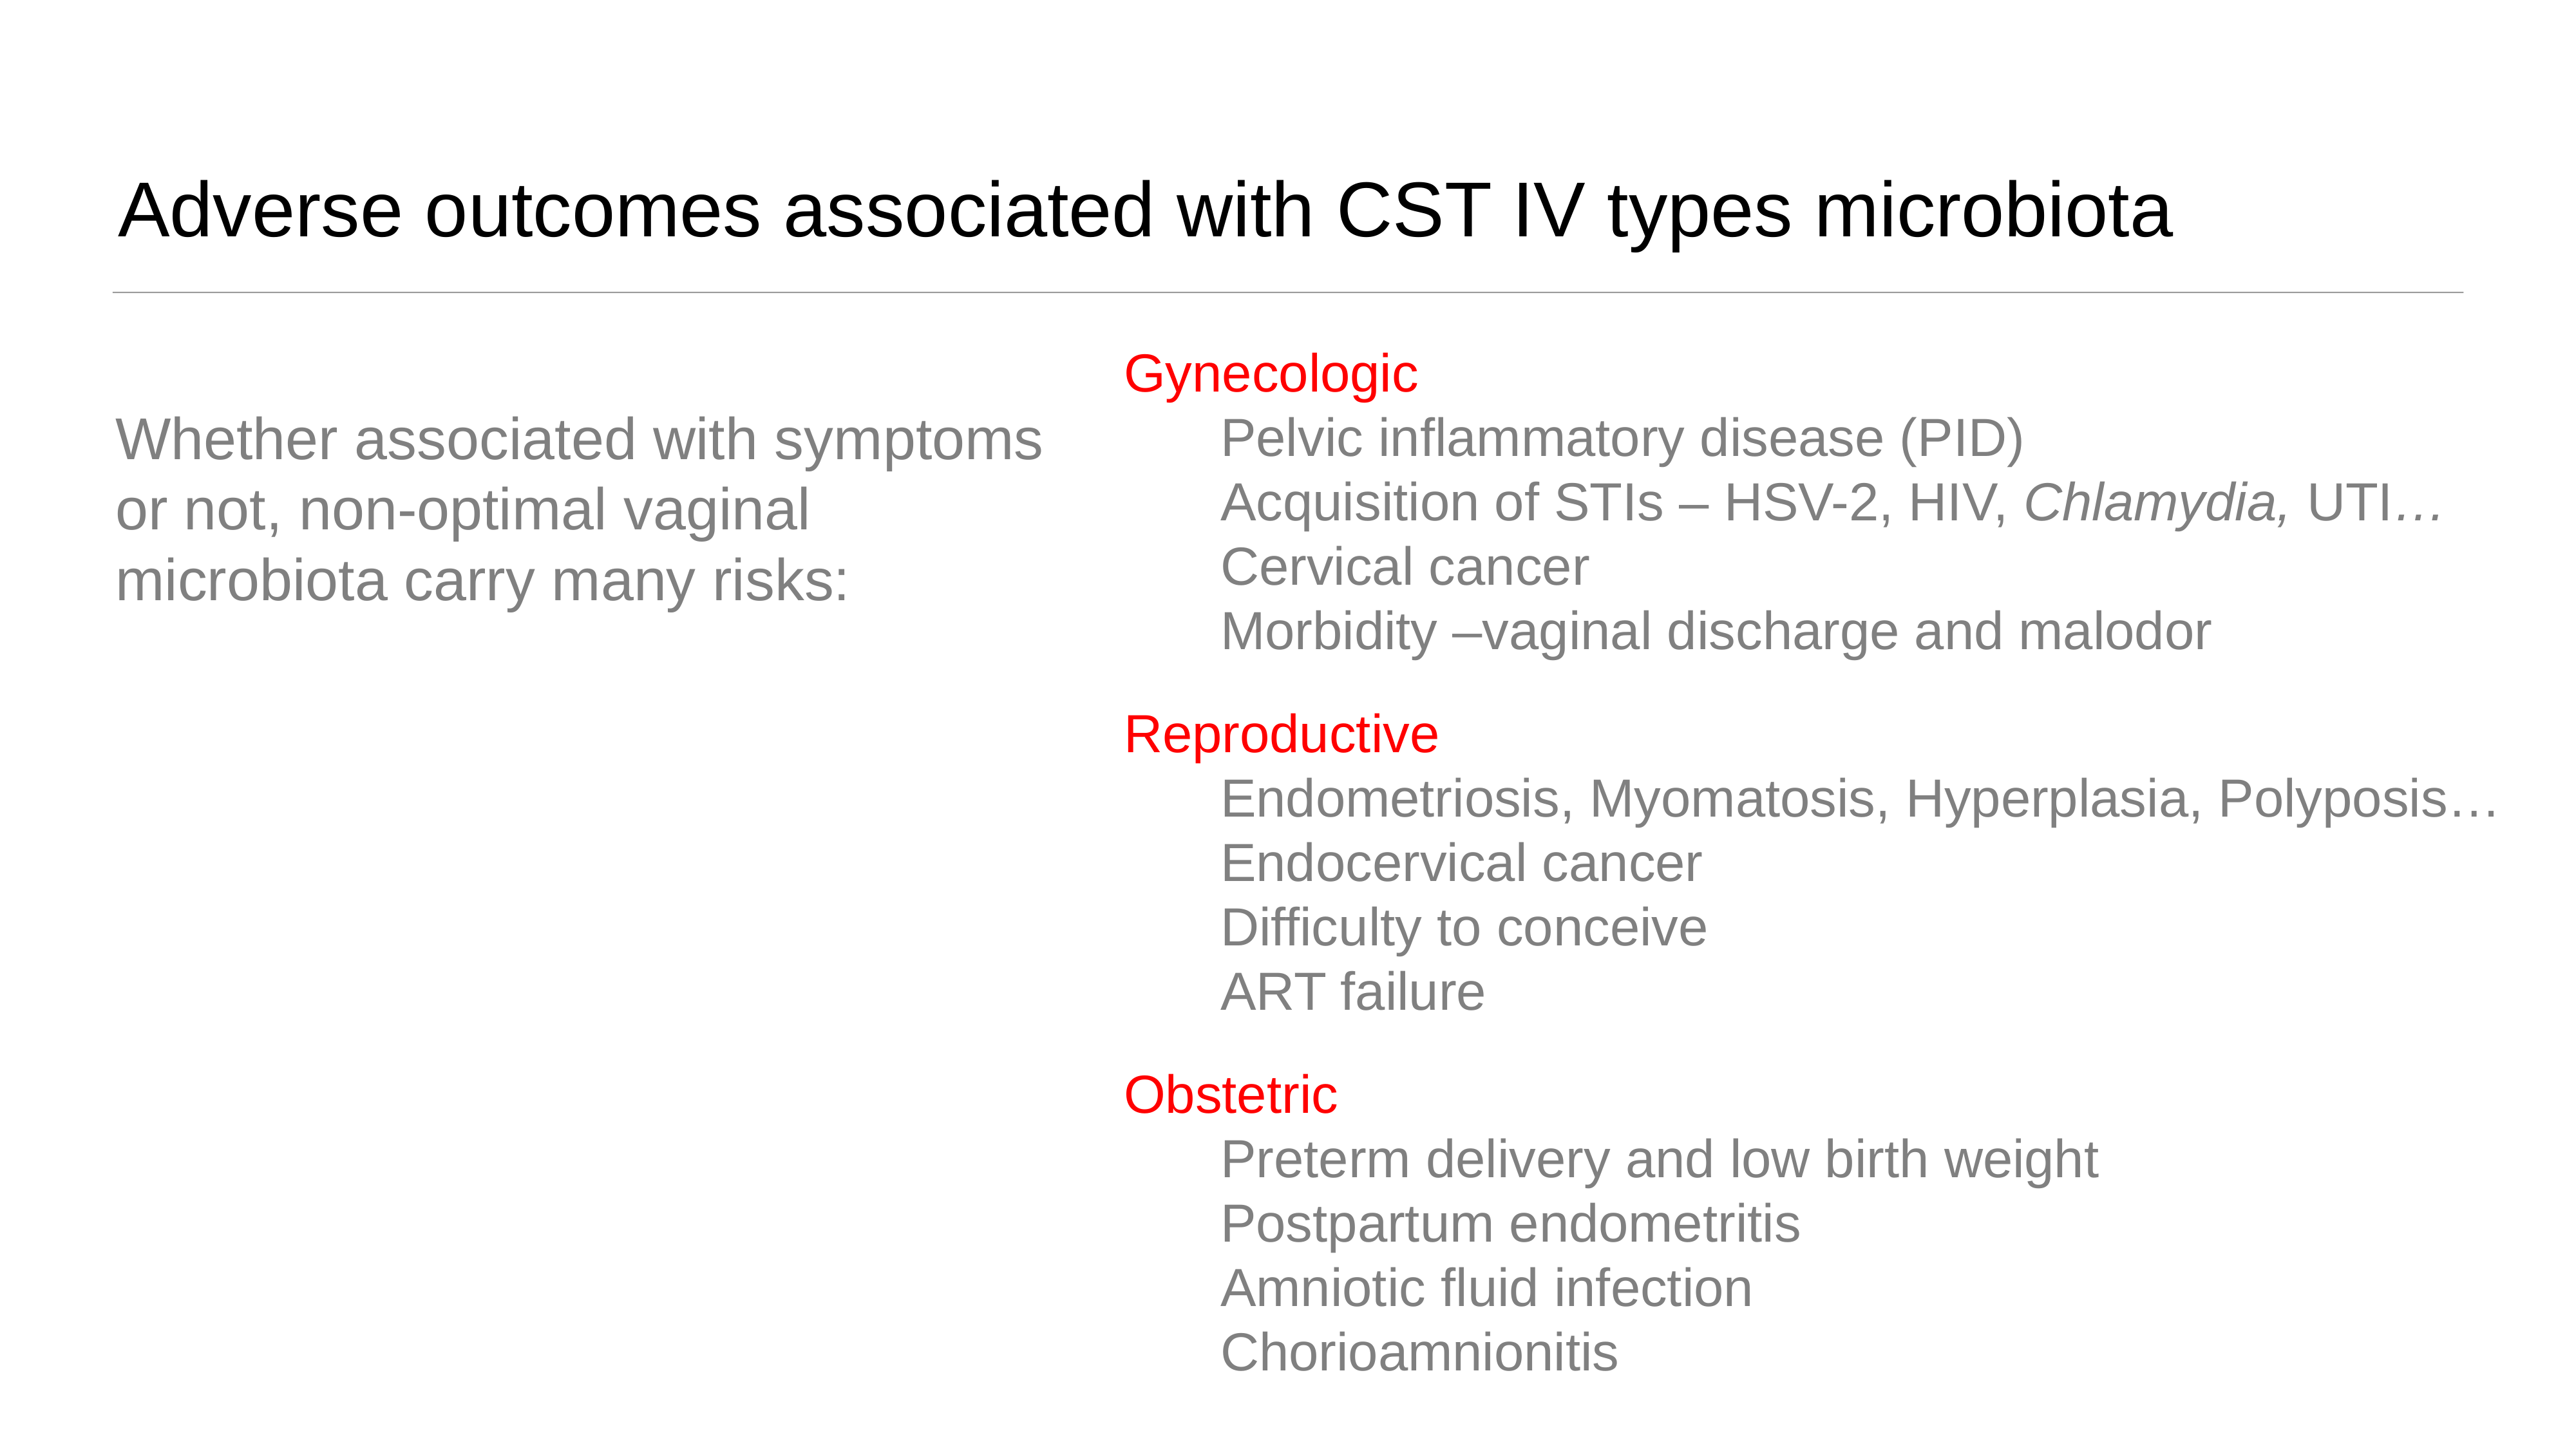

# Adverse outcomes associated with CST IV types microbiota
Gynecologic
	Pelvic inflammatory disease (PID)
	Acquisition of STIs – HSV-2, HIV, Chlamydia, UTI…
	Cervical cancer
	Morbidity –vaginal discharge and malodor

Reproductive
	Endometriosis, Myomatosis, Hyperplasia, Polyposis…
	Endocervical cancer
	Difficulty to conceive
	ART failure

Obstetric
	Preterm delivery and low birth weight
	Postpartum endometritis
	Amniotic fluid infection
	Chorioamnionitis
Whether associated with symptoms or not, non-optimal vaginal microbiota carry many risks: